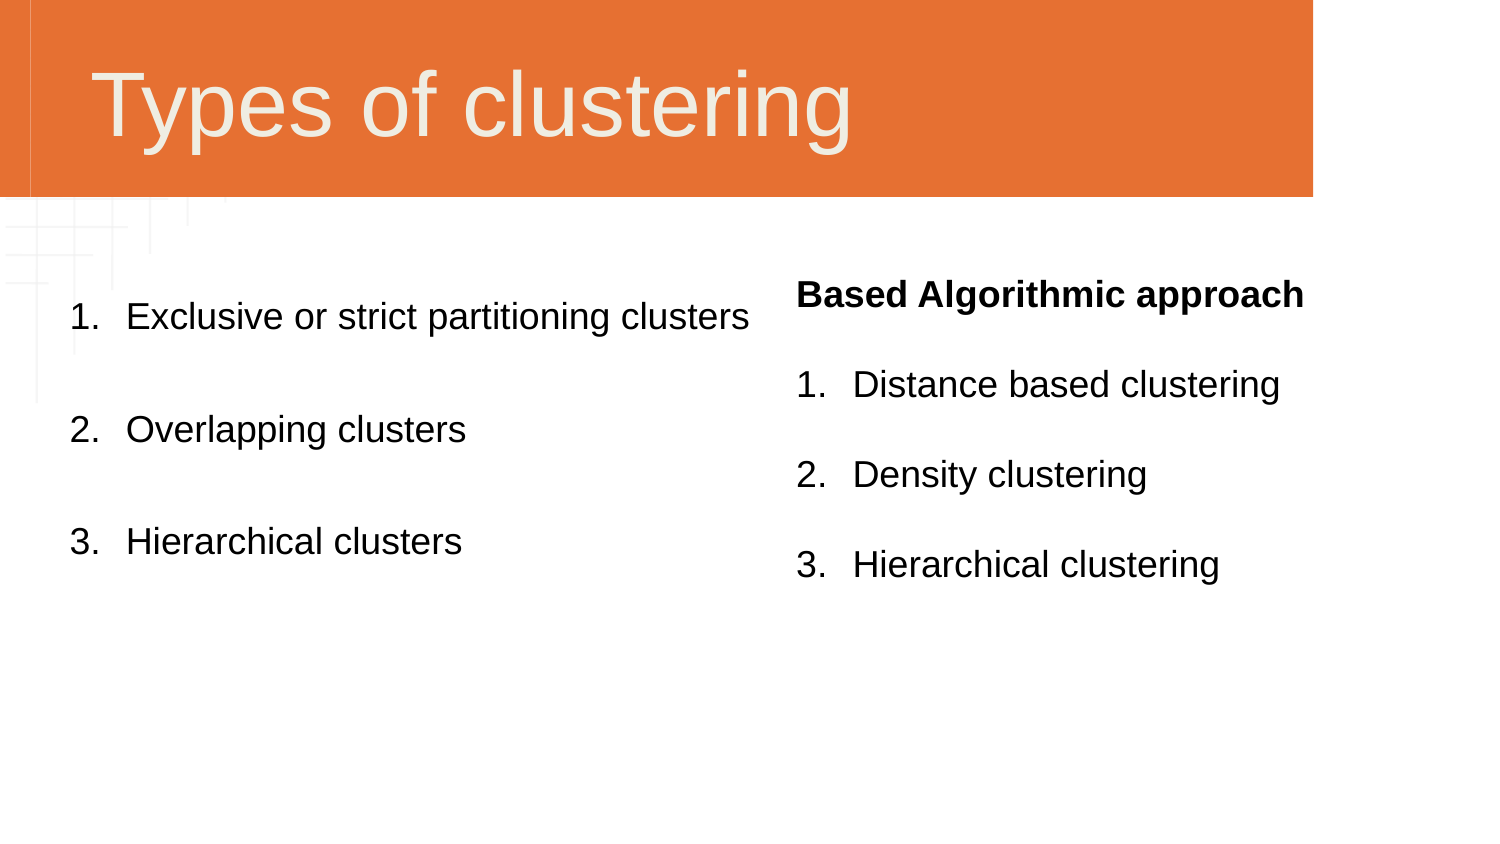

# Types of clustering
Exclusive or strict partitioning clusters
Overlapping clusters
Hierarchical clusters

Based Algorithmic approach
Distance based clustering
Density clustering
Hierarchical clustering